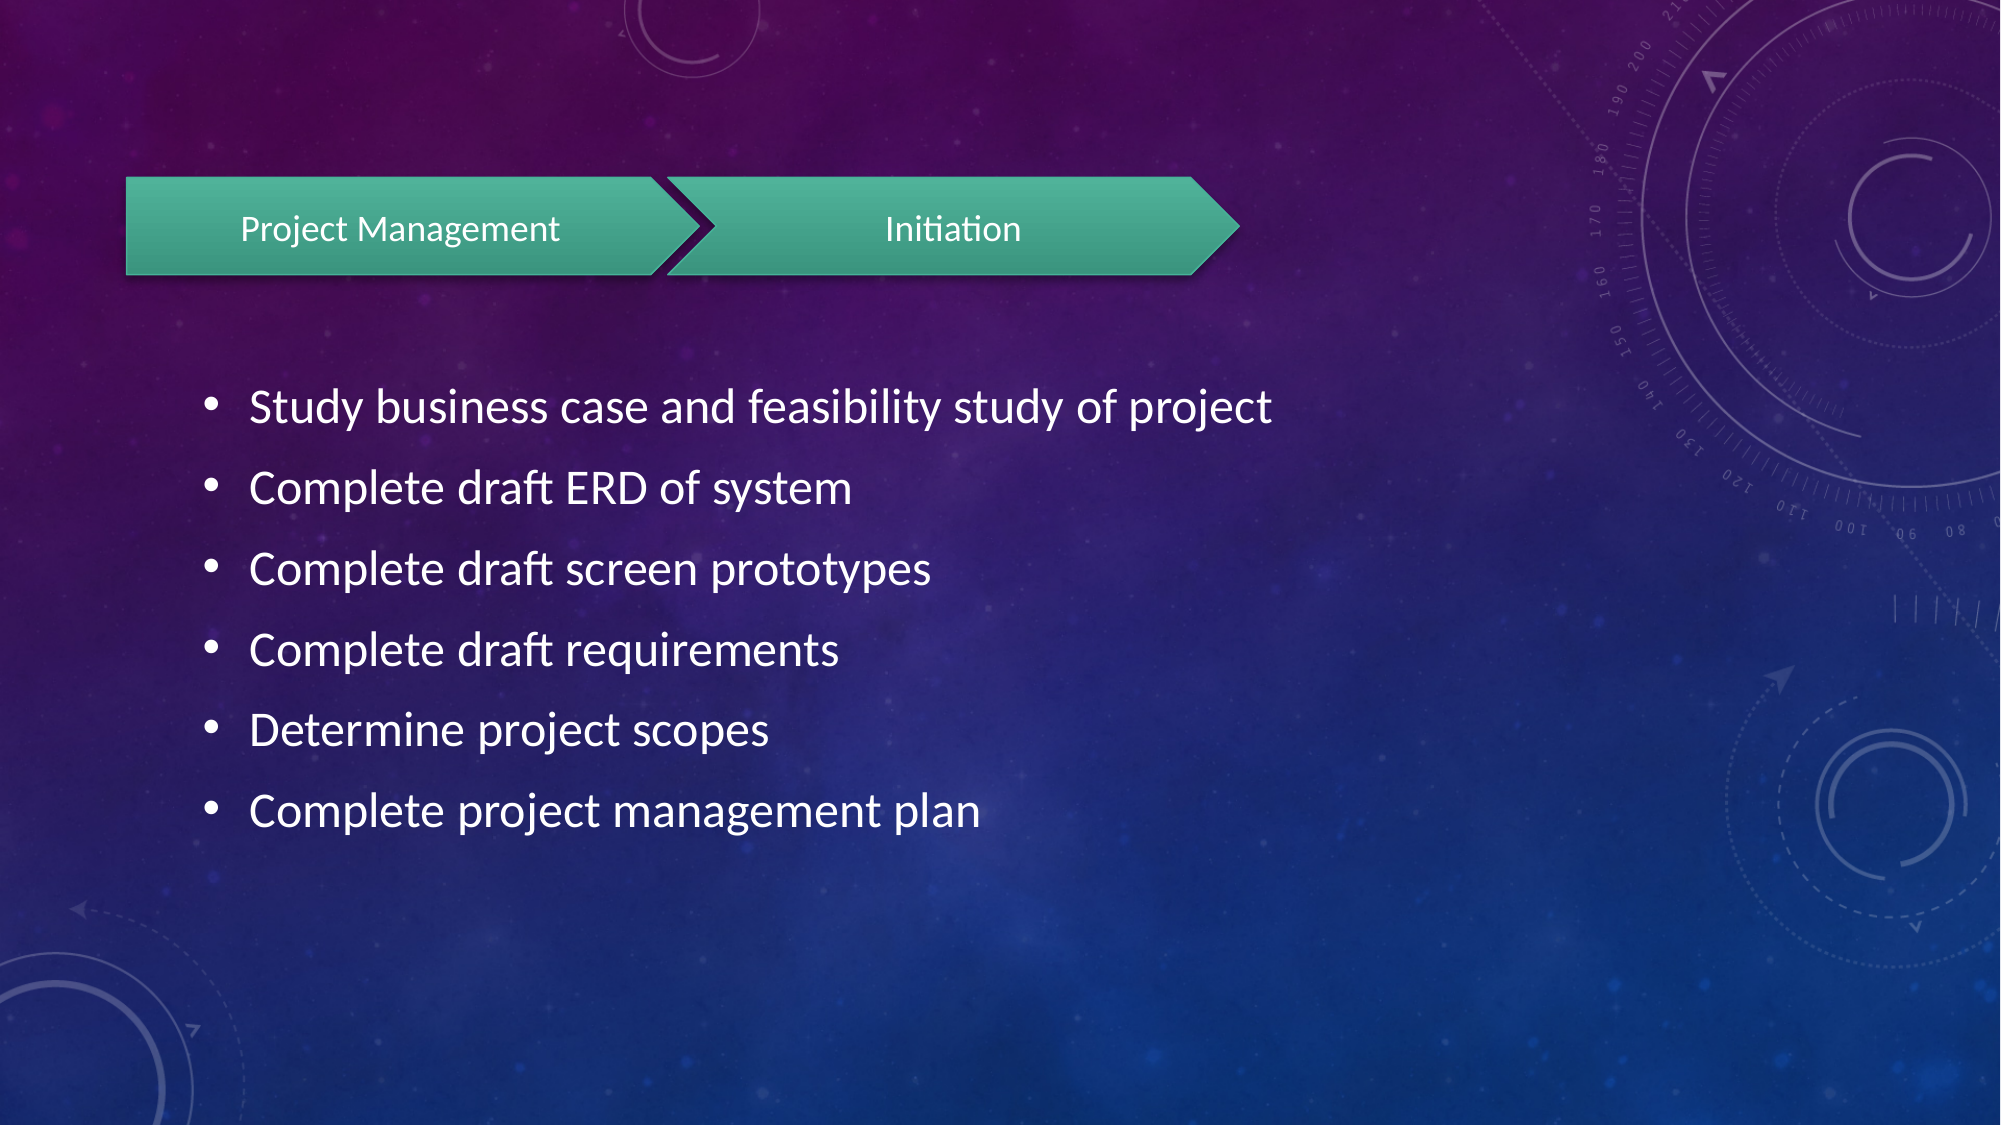

Project Management
Initiation
Study business case and feasibility study of project
Complete draft ERD of system
Complete draft screen prototypes
Complete draft requirements
Determine project scopes
Complete project management plan